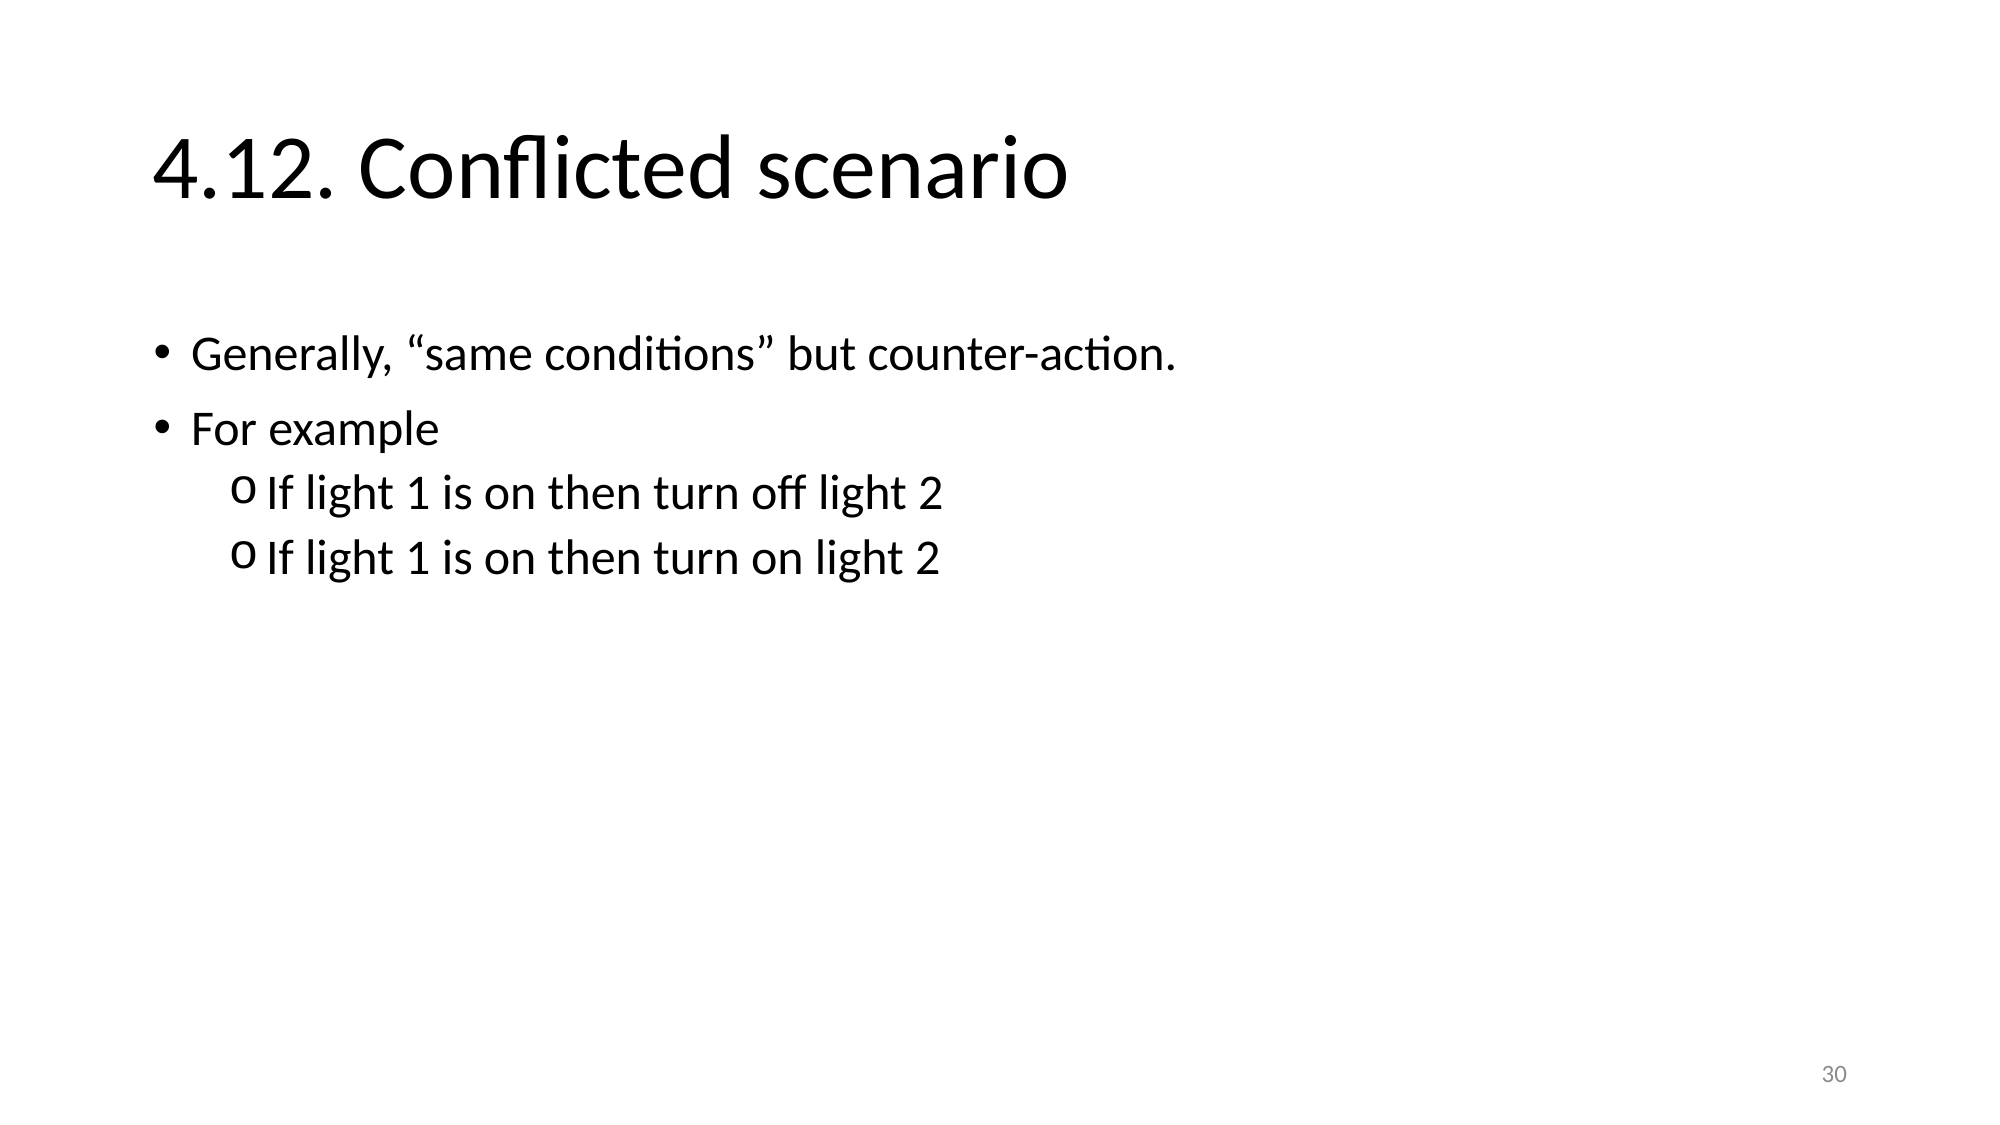

# 4.12. Conflicted scenario
Generally, “same conditions” but counter-action.
For example
If light 1 is on then turn off light 2
If light 1 is on then turn on light 2
30